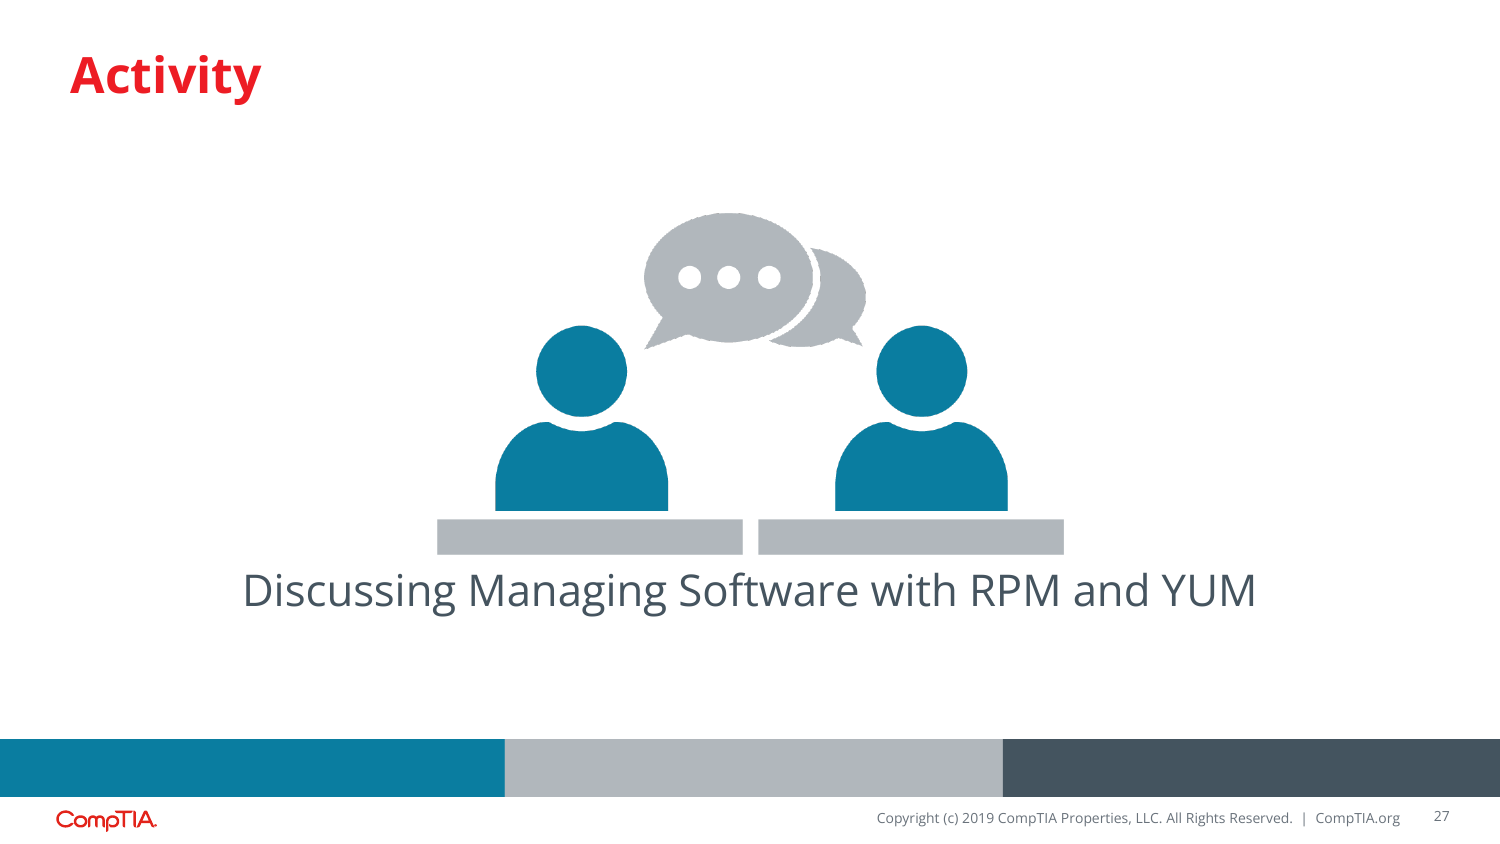

Discussing Managing Software with RPM and YUM
27